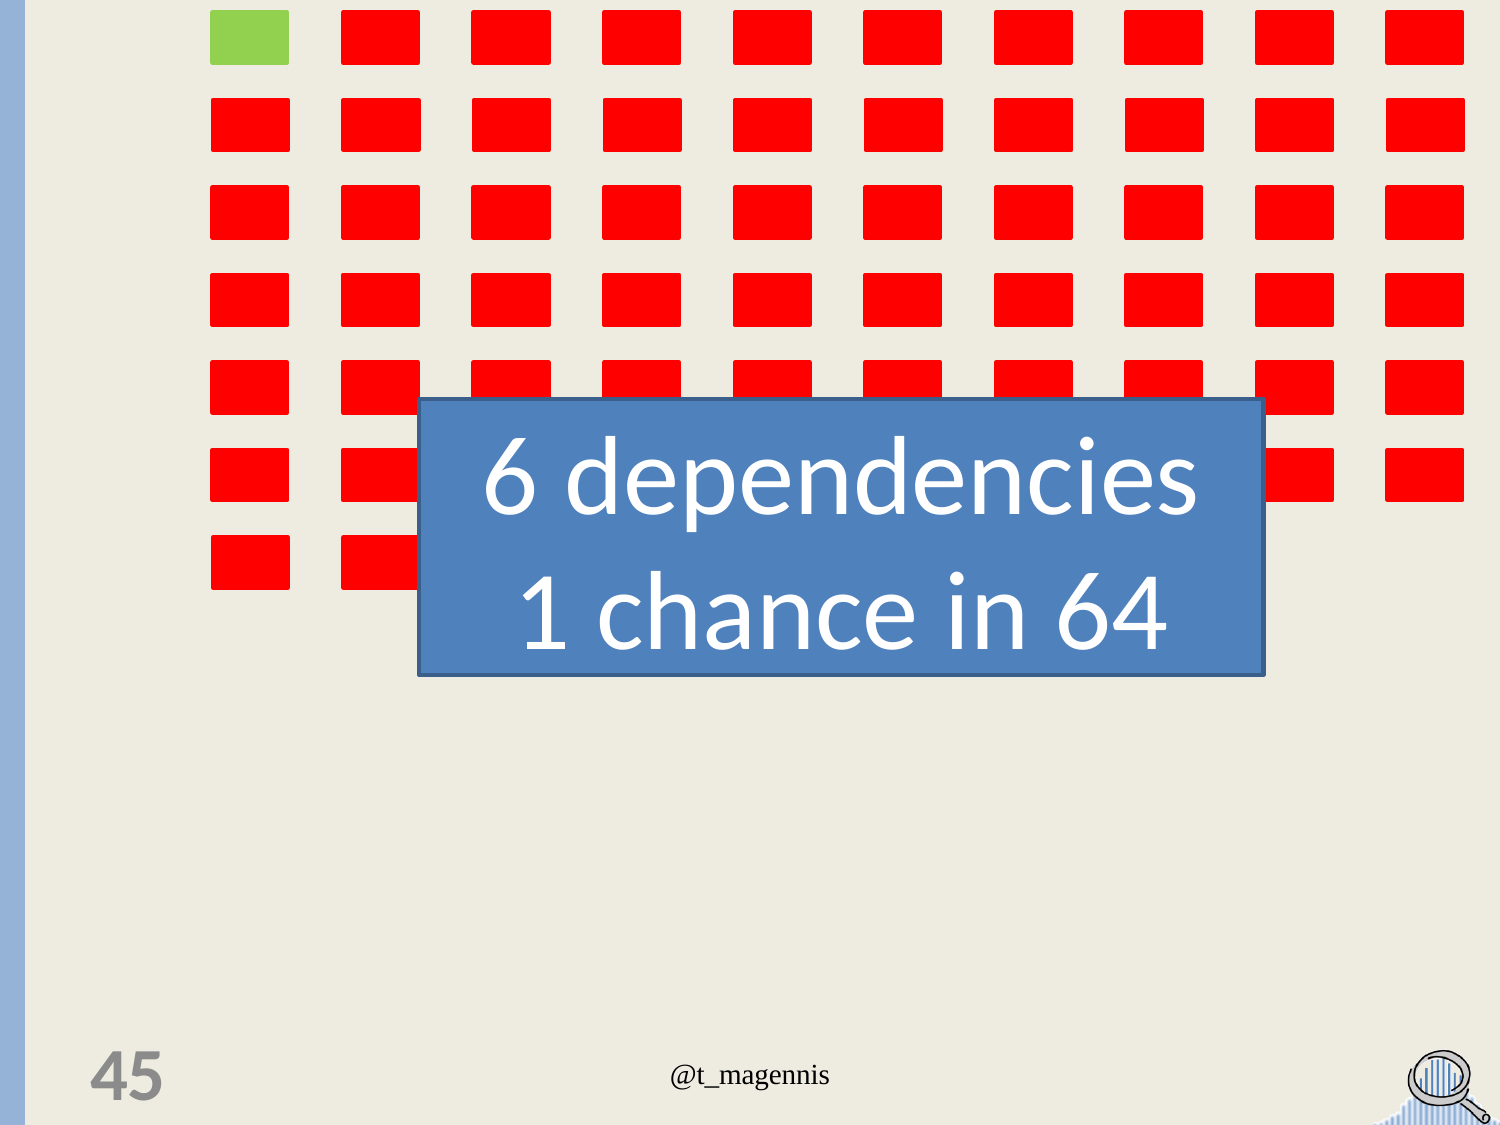

6 dependencies
1 chance in 64

45
@t_magennis